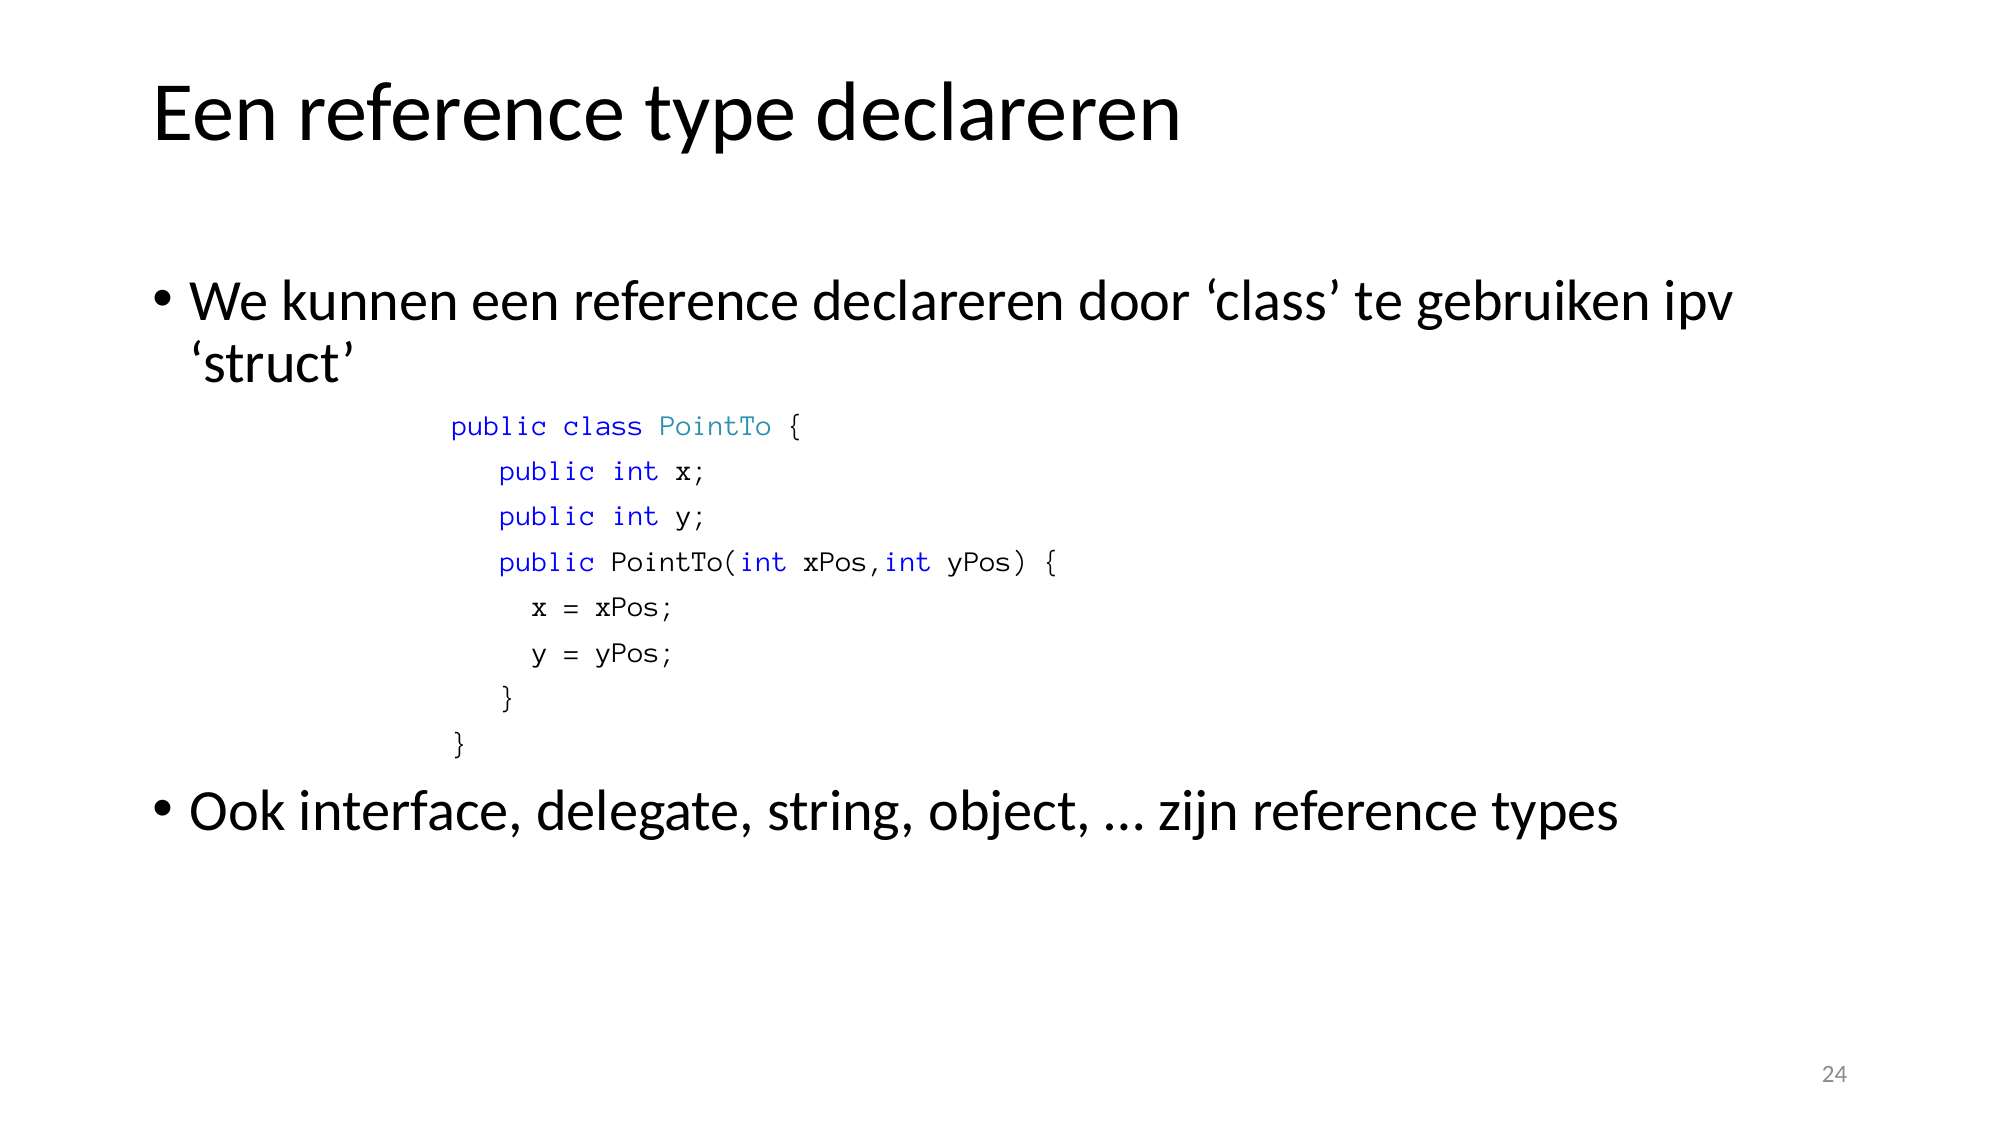

# Een reference type declareren
We kunnen een reference declareren door ‘class’ te gebruiken ipv ‘struct’
public class PointTo {
   public int x;
   public int y;
   public PointTo(int xPos,int yPos) {
     x = xPos;
     y = yPos;
   }
}
Ook interface, delegate, string, object, … zijn reference types

24